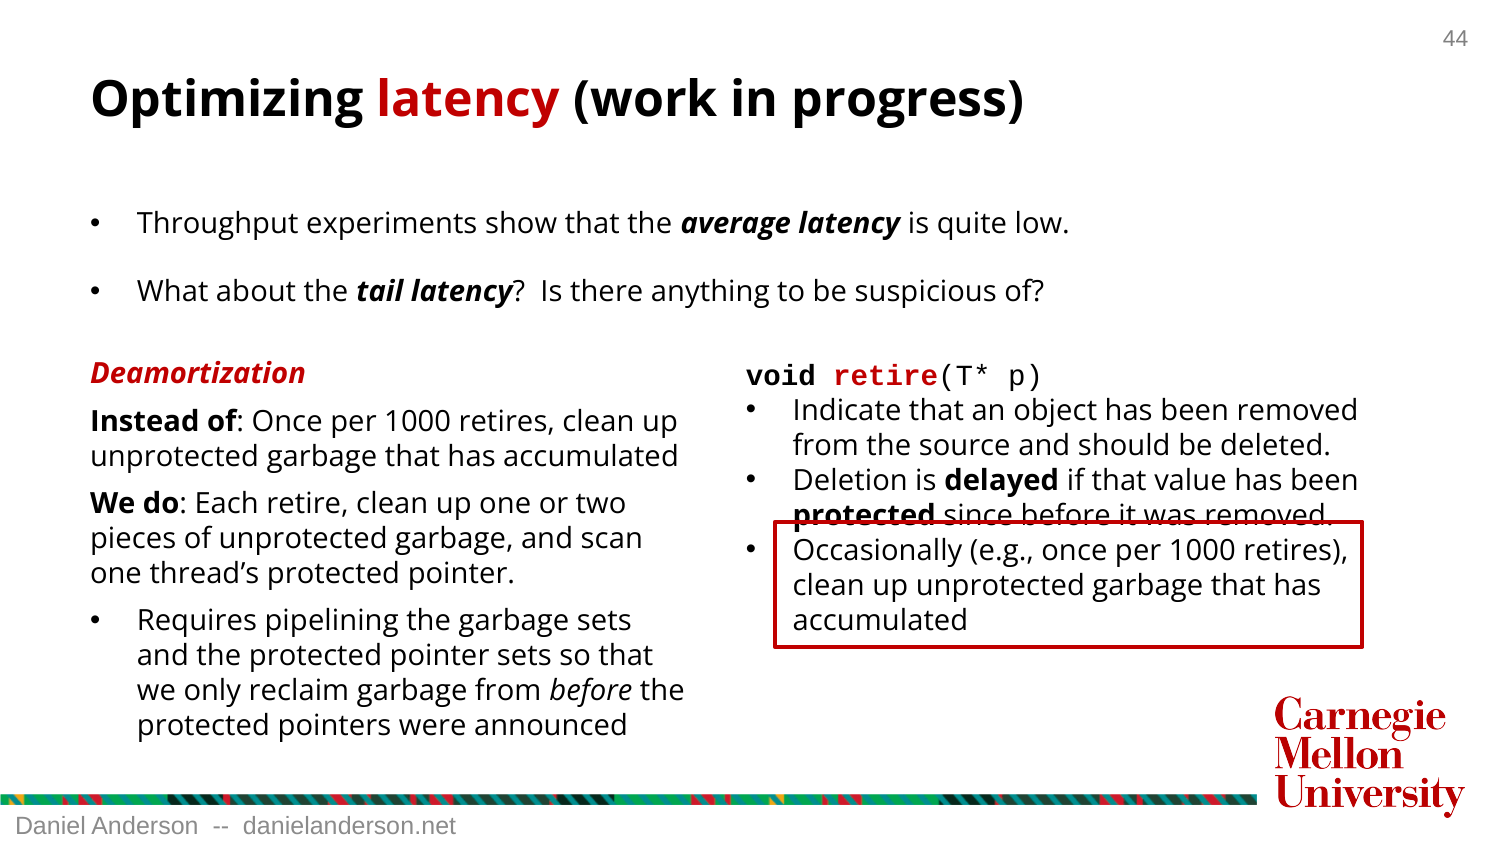

# Optimizing latency (work in progress)
Throughput experiments show that the average latency is quite low.
What about the tail latency?  Is there anything to be suspicious of?
Deamortization
Instead of: Once per 1000 retires, clean up unprotected garbage that has accumulated
We do: Each retire, clean up one or two pieces of unprotected garbage, and scan one thread’s protected pointer.
Requires pipelining the garbage sets and the protected pointer sets so that we only reclaim garbage from before the protected pointers were announced
void retire(T* p)
Indicate that an object has been removed from the source and should be deleted.
Deletion is delayed if that value has been protected since before it was removed.
Occasionally (e.g., once per 1000 retires), clean up unprotected garbage that has accumulated

Daniel Anderson  --  danielanderson.net